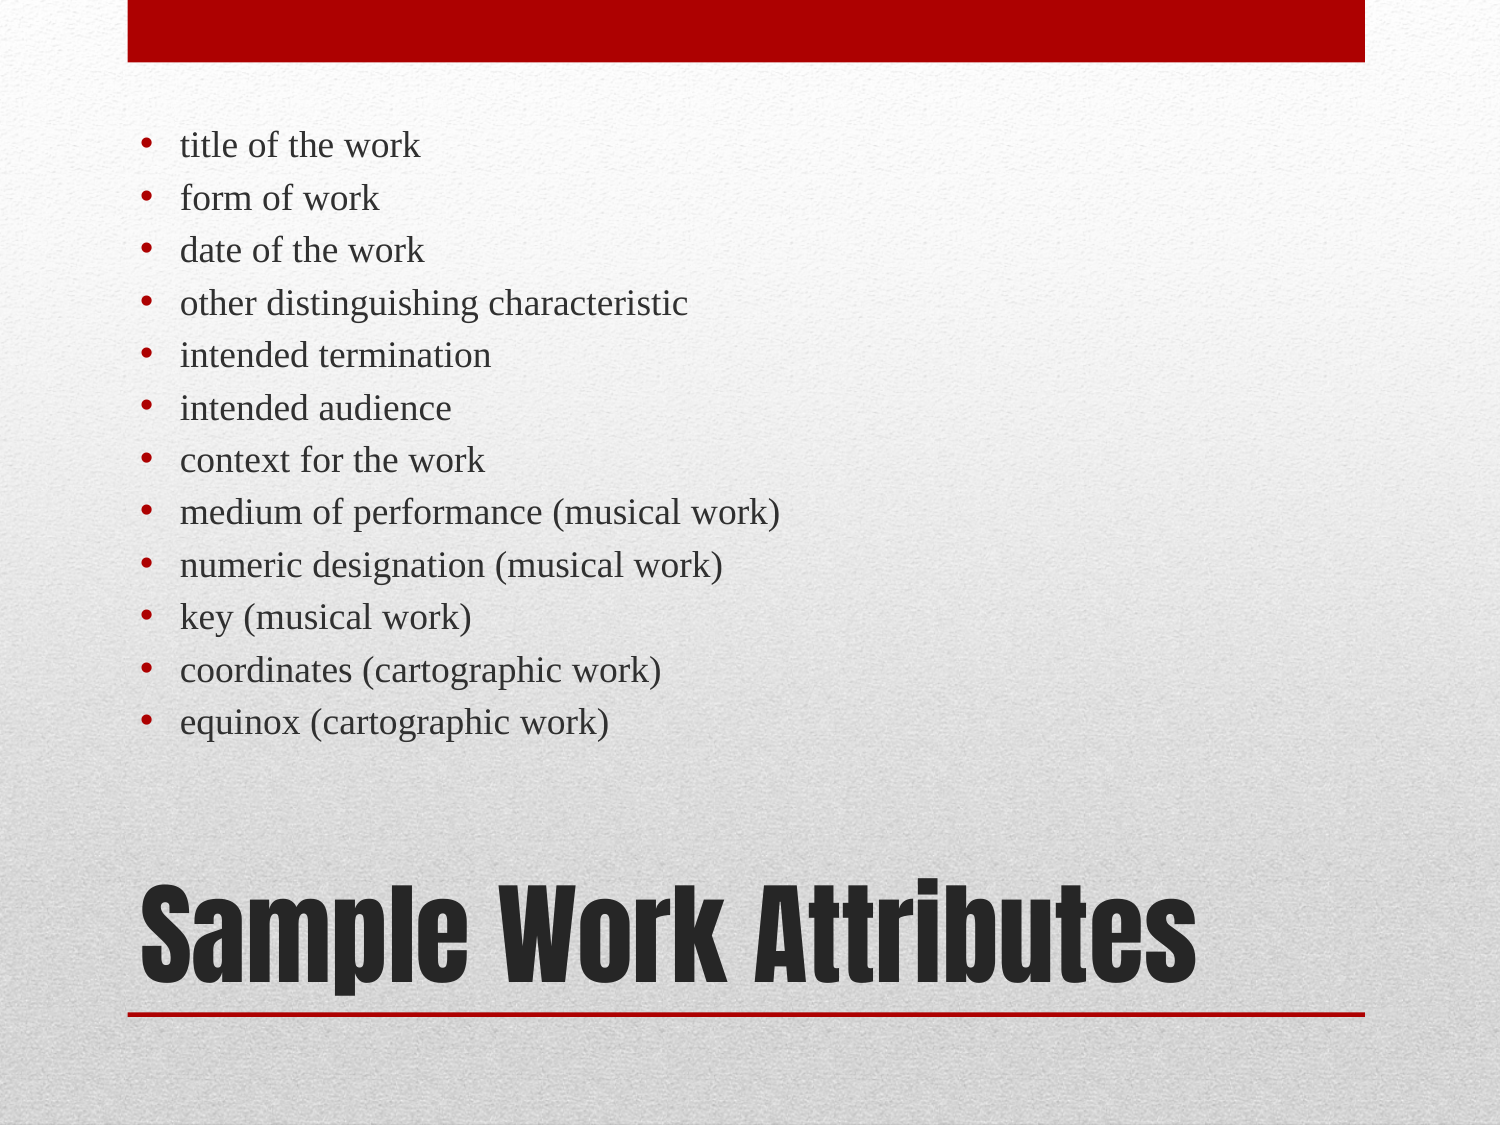

title of the work
form of work
date of the work
other distinguishing characteristic
intended termination
intended audience
context for the work
medium of performance (musical work)
numeric designation (musical work)
key (musical work)
coordinates (cartographic work)
equinox (cartographic work)
# Sample Work Attributes